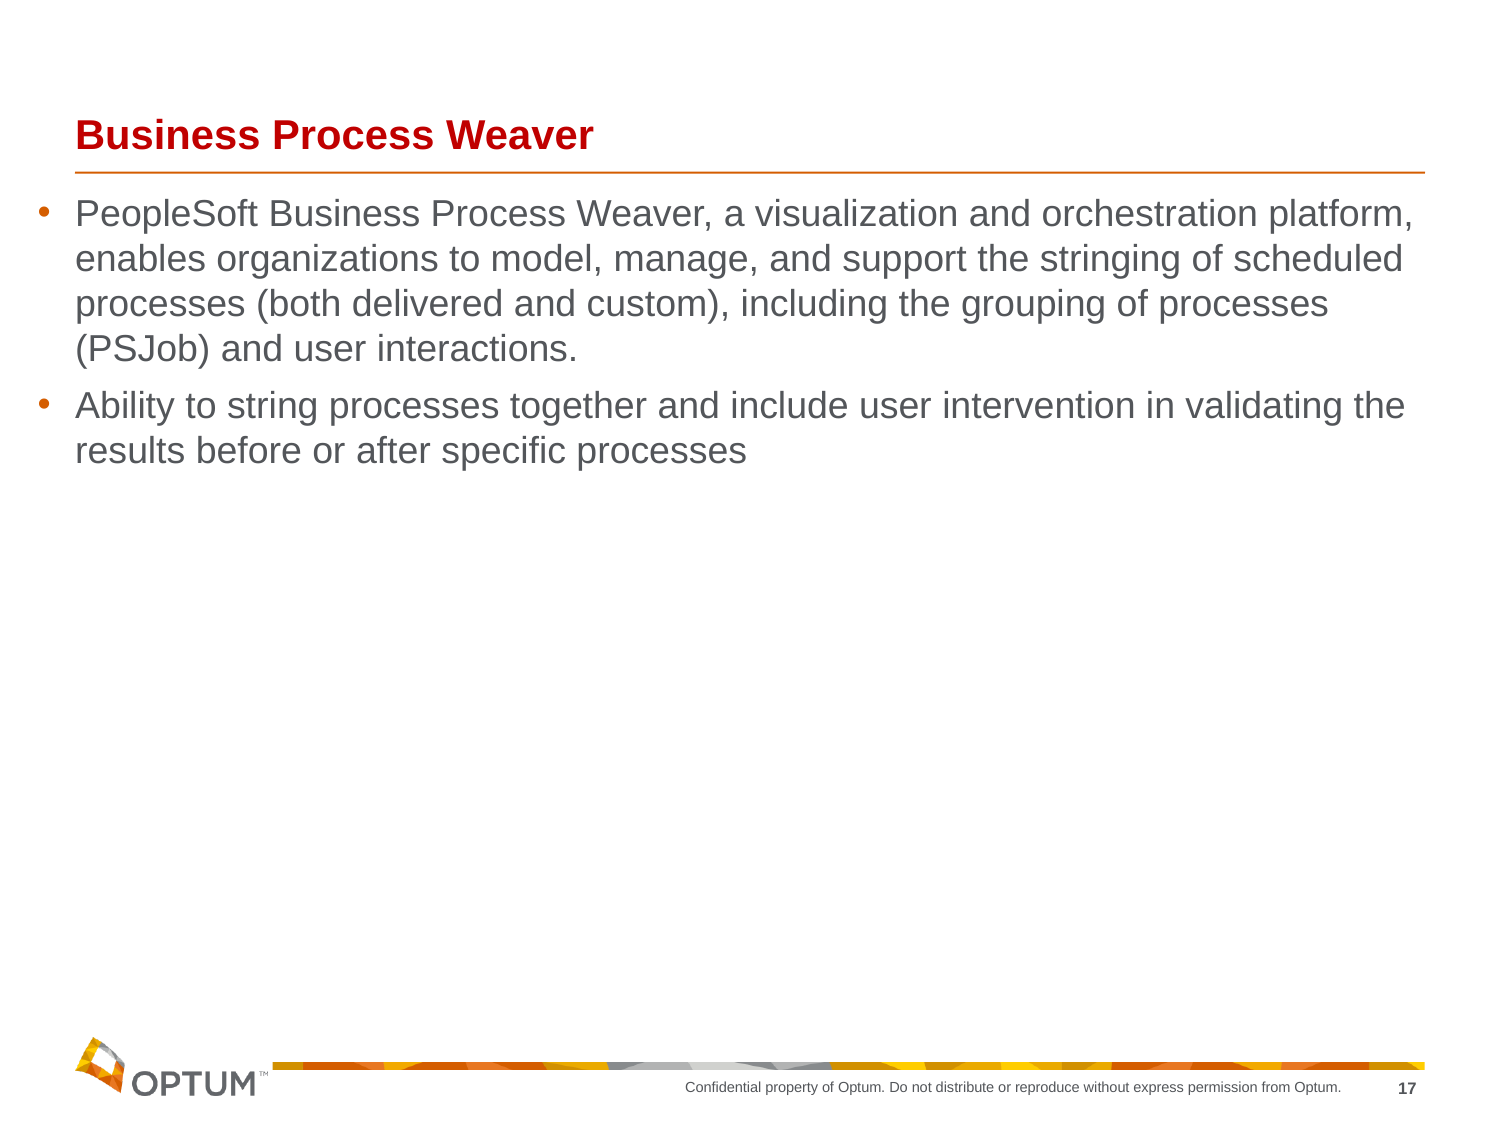

# Business Process Weaver
PeopleSoft Business Process Weaver, a visualization and orchestration platform, enables organizations to model, manage, and support the stringing of scheduled processes (both delivered and custom), including the grouping of processes (PSJob) and user interactions.
Ability to string processes together and include user intervention in validating the results before or after specific processes